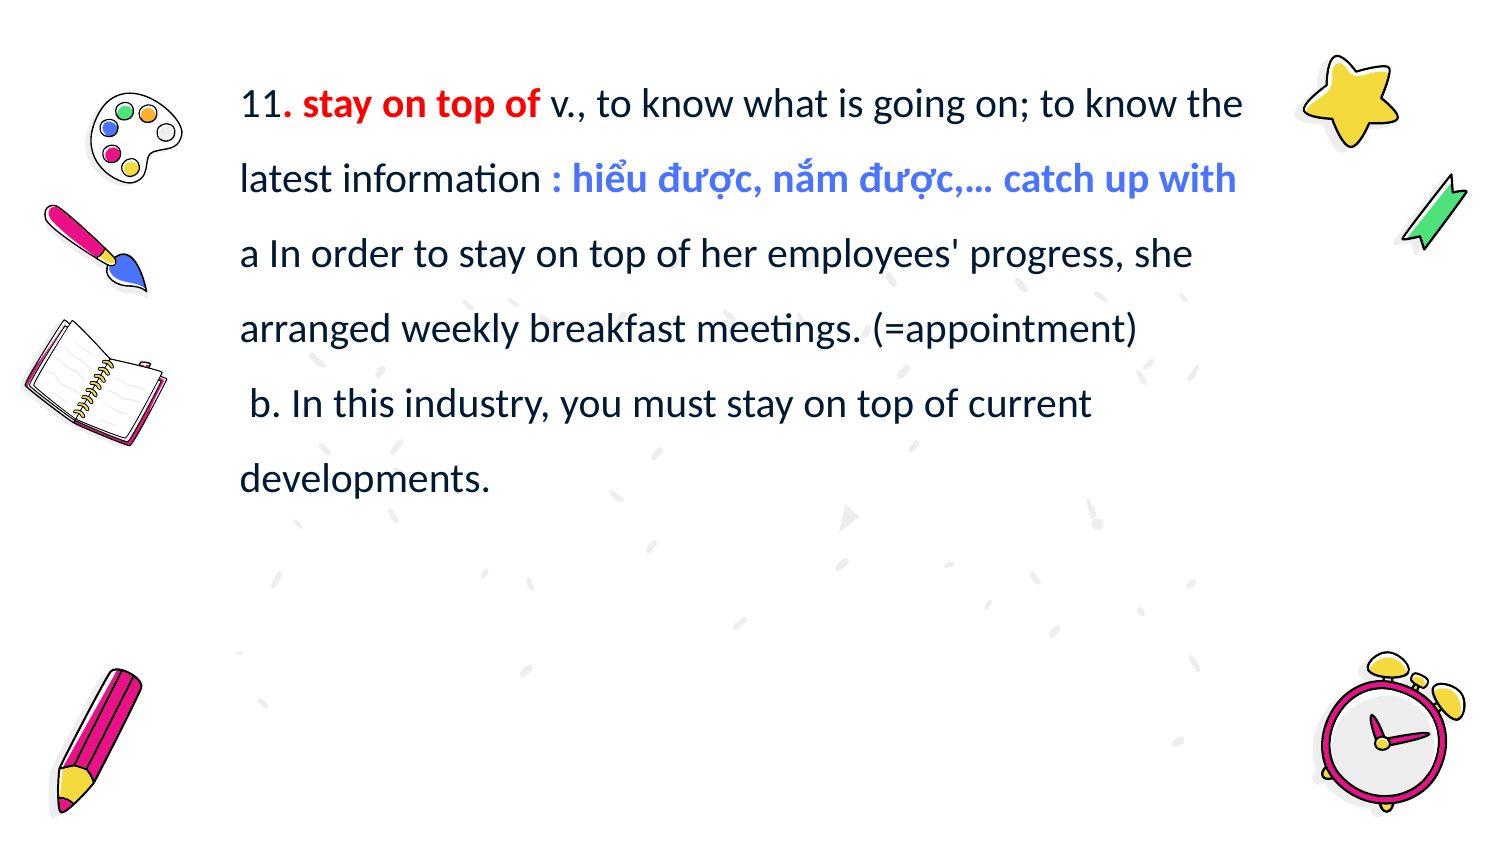

11. stay on top of v., to know what is going on; to know the latest information : hiểu được, nắm được,… catch up with
a In order to stay on top of her employees' progress, she arranged weekly breakfast meetings. (=appointment)
 b. In this industry, you must stay on top of current developments.